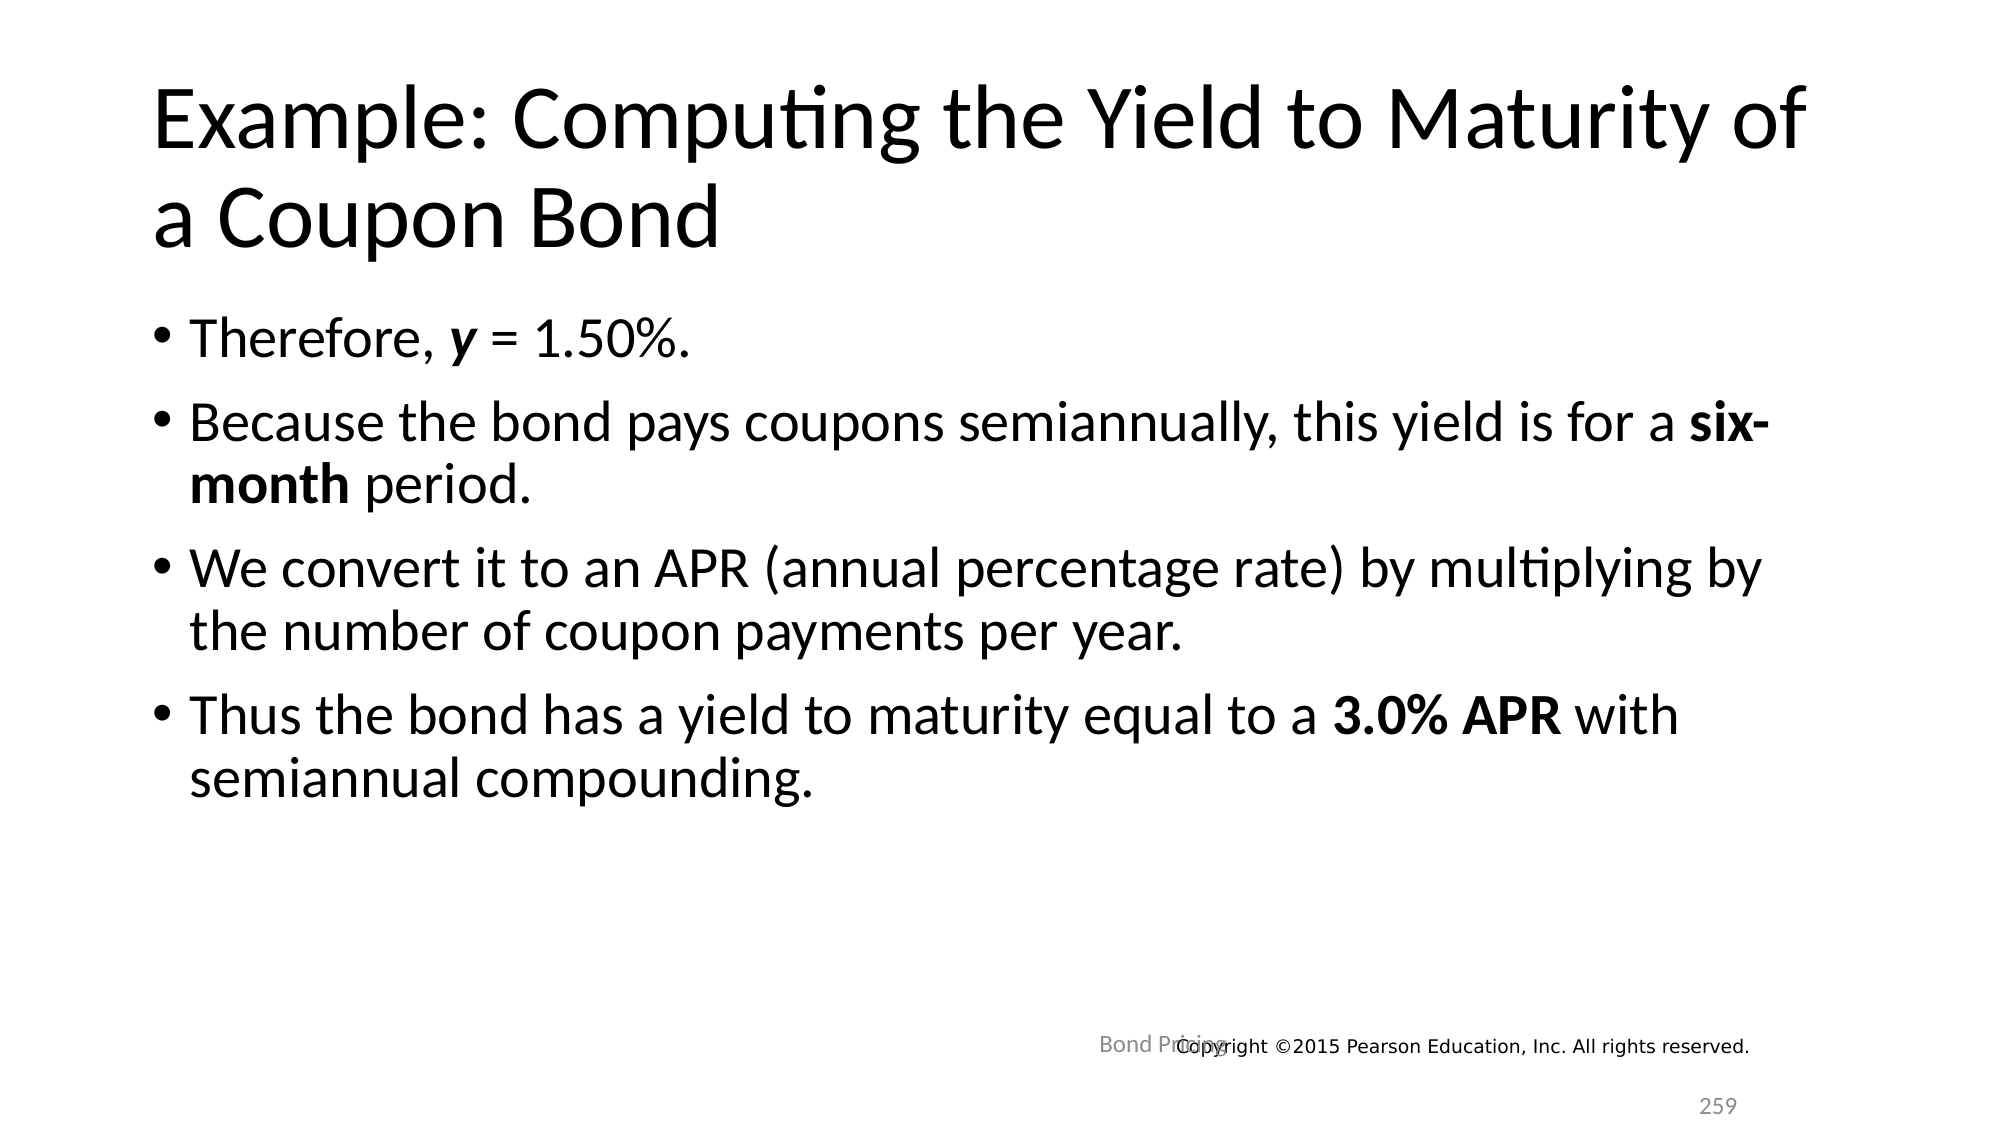

# Example: Computing the Yield to Maturity of a Coupon Bond
Therefore, y = 1.50%.
Because the bond pays coupons semiannually, this yield is for a six-month period.
We convert it to an APR (annual percentage rate) by multiplying by the number of coupon payments per year.
Thus the bond has a yield to maturity equal to a 3.0% APR with semiannual compounding.
Bond Pricing
Copyright ©2015 Pearson Education, Inc. All rights reserved.
259